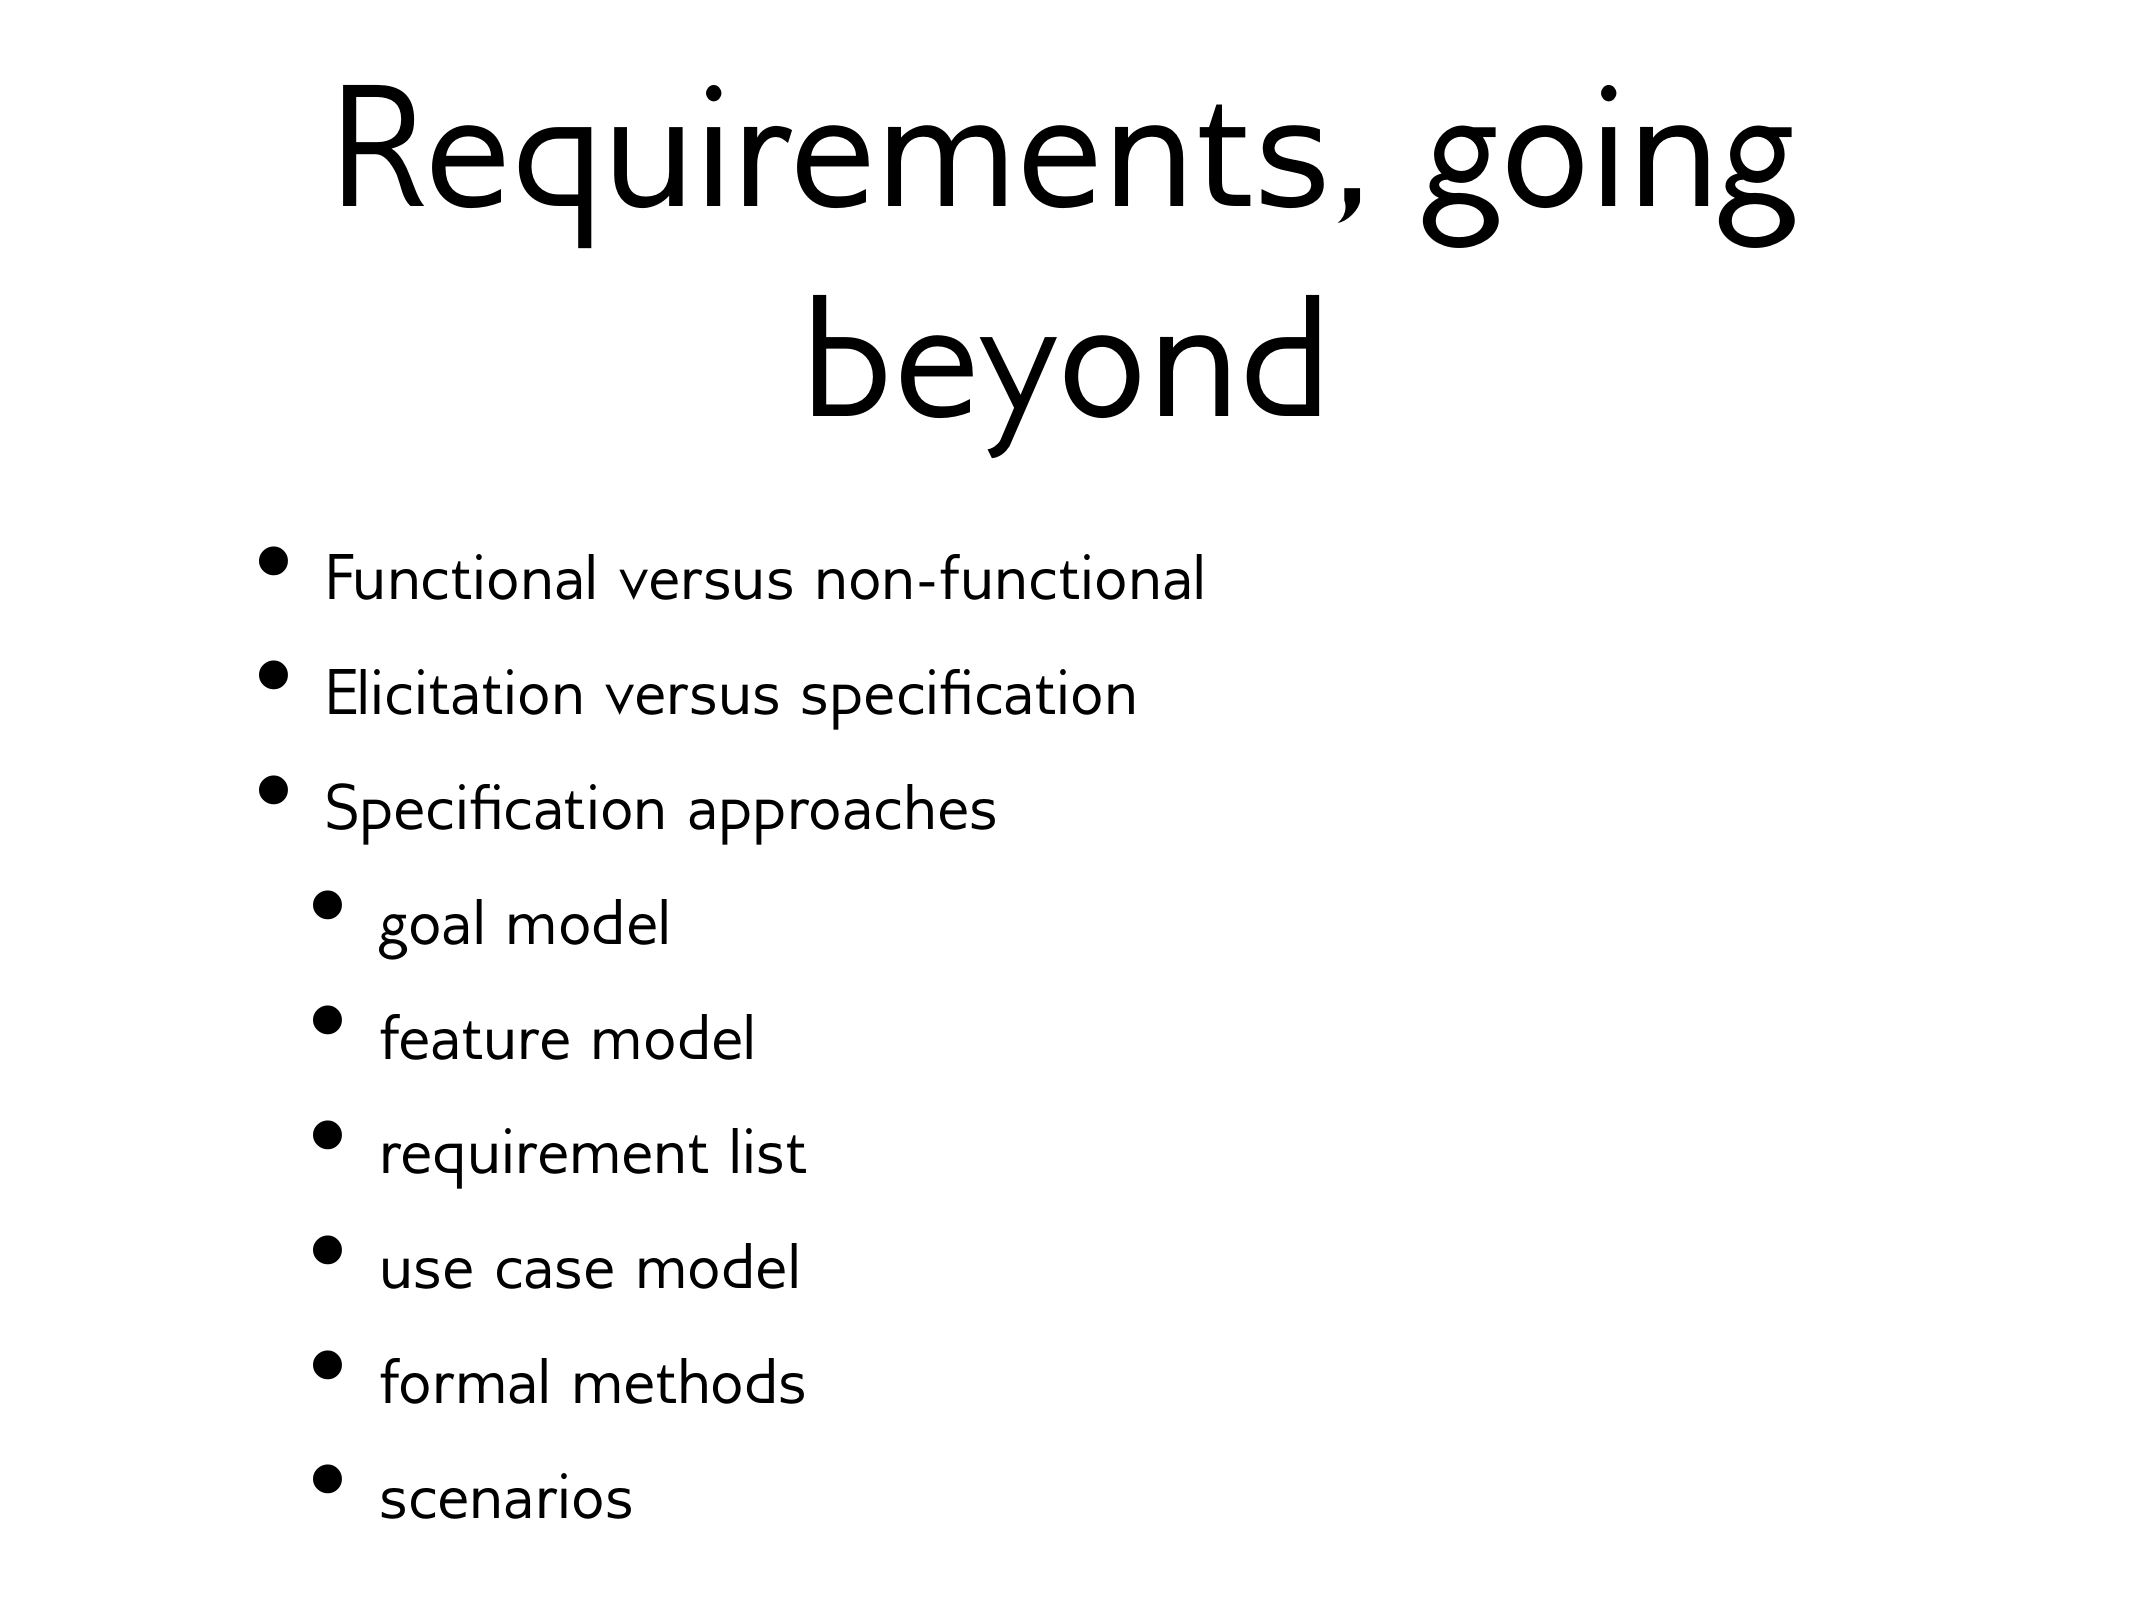

# Requirements, going beyond
Functional versus non-functional
Elicitation versus specification
Specification approaches
goal model
feature model
requirement list
use case model
formal methods
scenarios